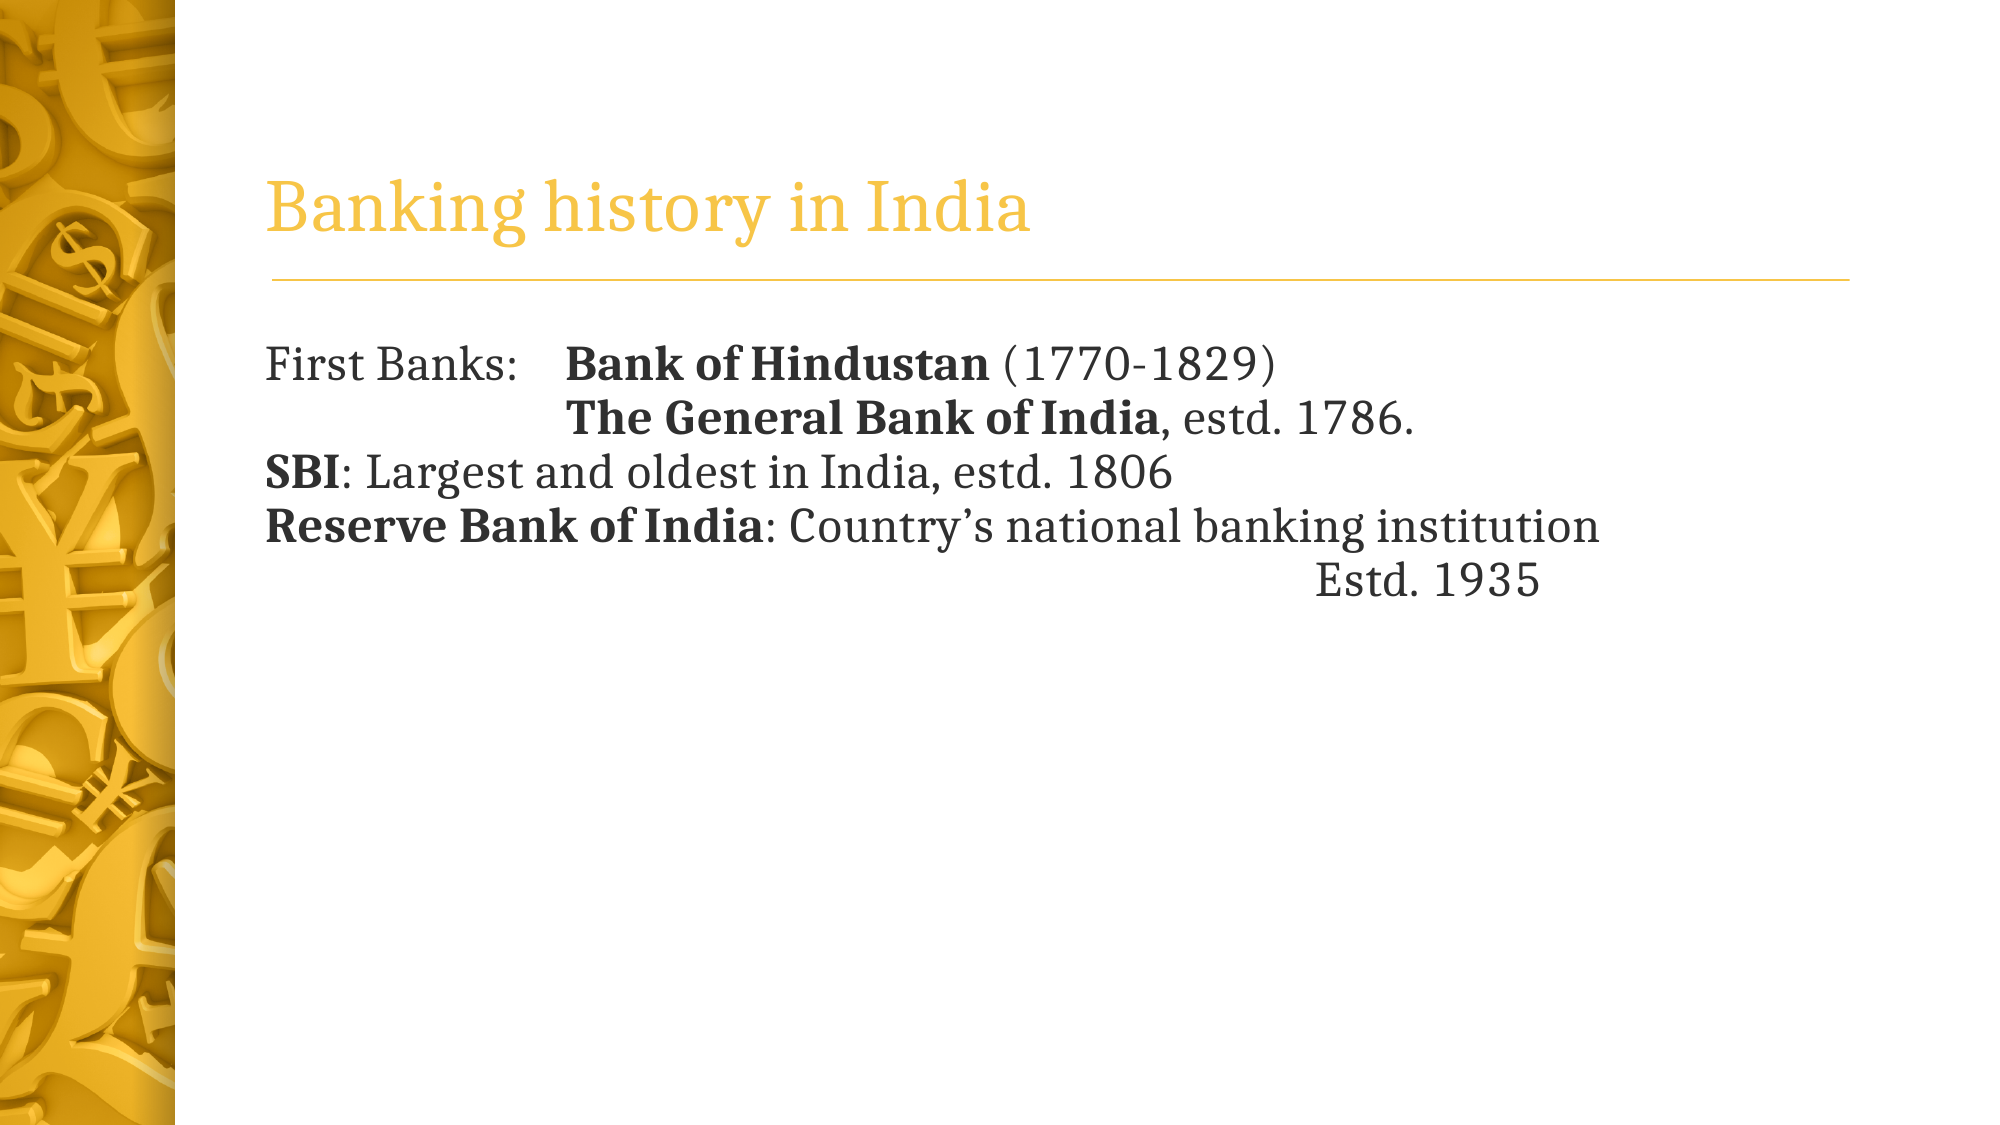

# Banking history in India
First Banks:	Bank of Hindustan (1770-1829)
The General Bank of India, estd. 1786.
SBI: Largest and oldest in India, estd. 1806
Reserve Bank of India: Country’s national banking institution
							Estd. 1935